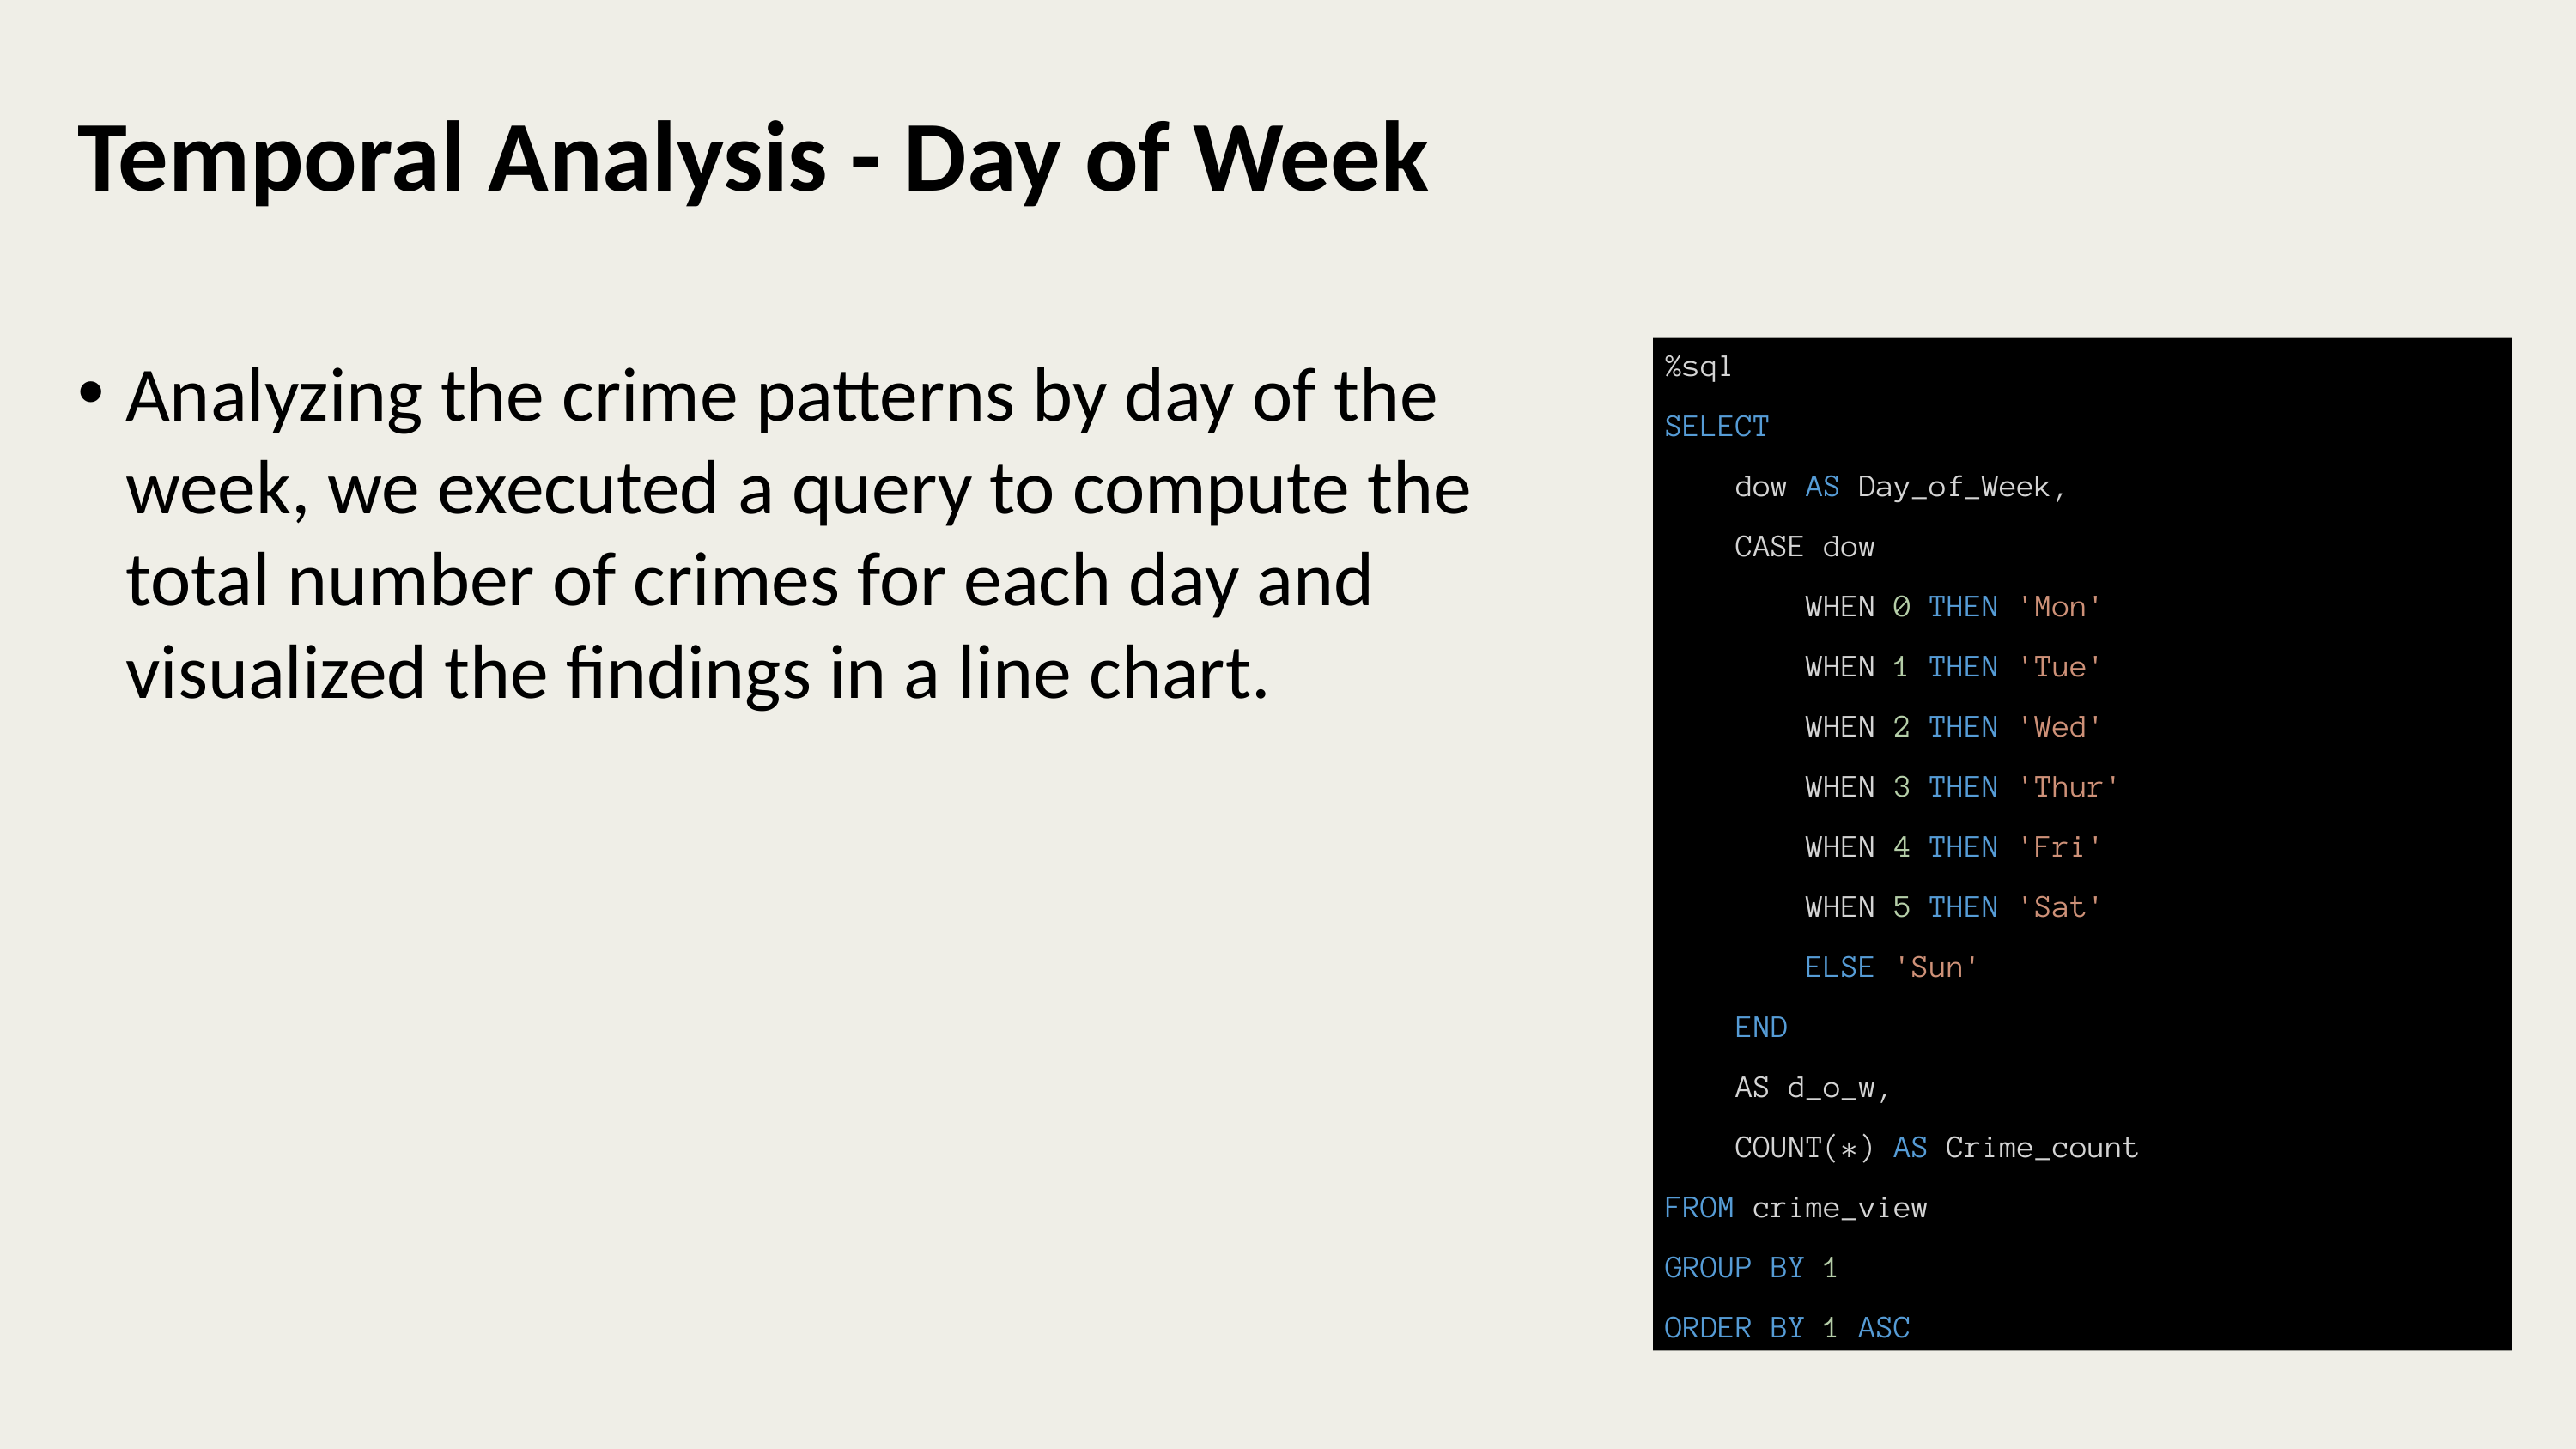

# Temporal Analysis - Day of Week
Analyzing the crime patterns by day of the week, we executed a query to compute the total number of crimes for each day and visualized the findings in a line chart.
%sql
SELECT
    dow AS Day_of_Week,
    CASE dow
        WHEN 0 THEN 'Mon'
        WHEN 1 THEN 'Tue'
        WHEN 2 THEN 'Wed'
        WHEN 3 THEN 'Thur'
        WHEN 4 THEN 'Fri'
        WHEN 5 THEN 'Sat'
        ELSE 'Sun'
    END
    AS d_o_w,
    COUNT(*) AS Crime_count
FROM crime_view
GROUP BY 1
ORDER BY 1 ASC